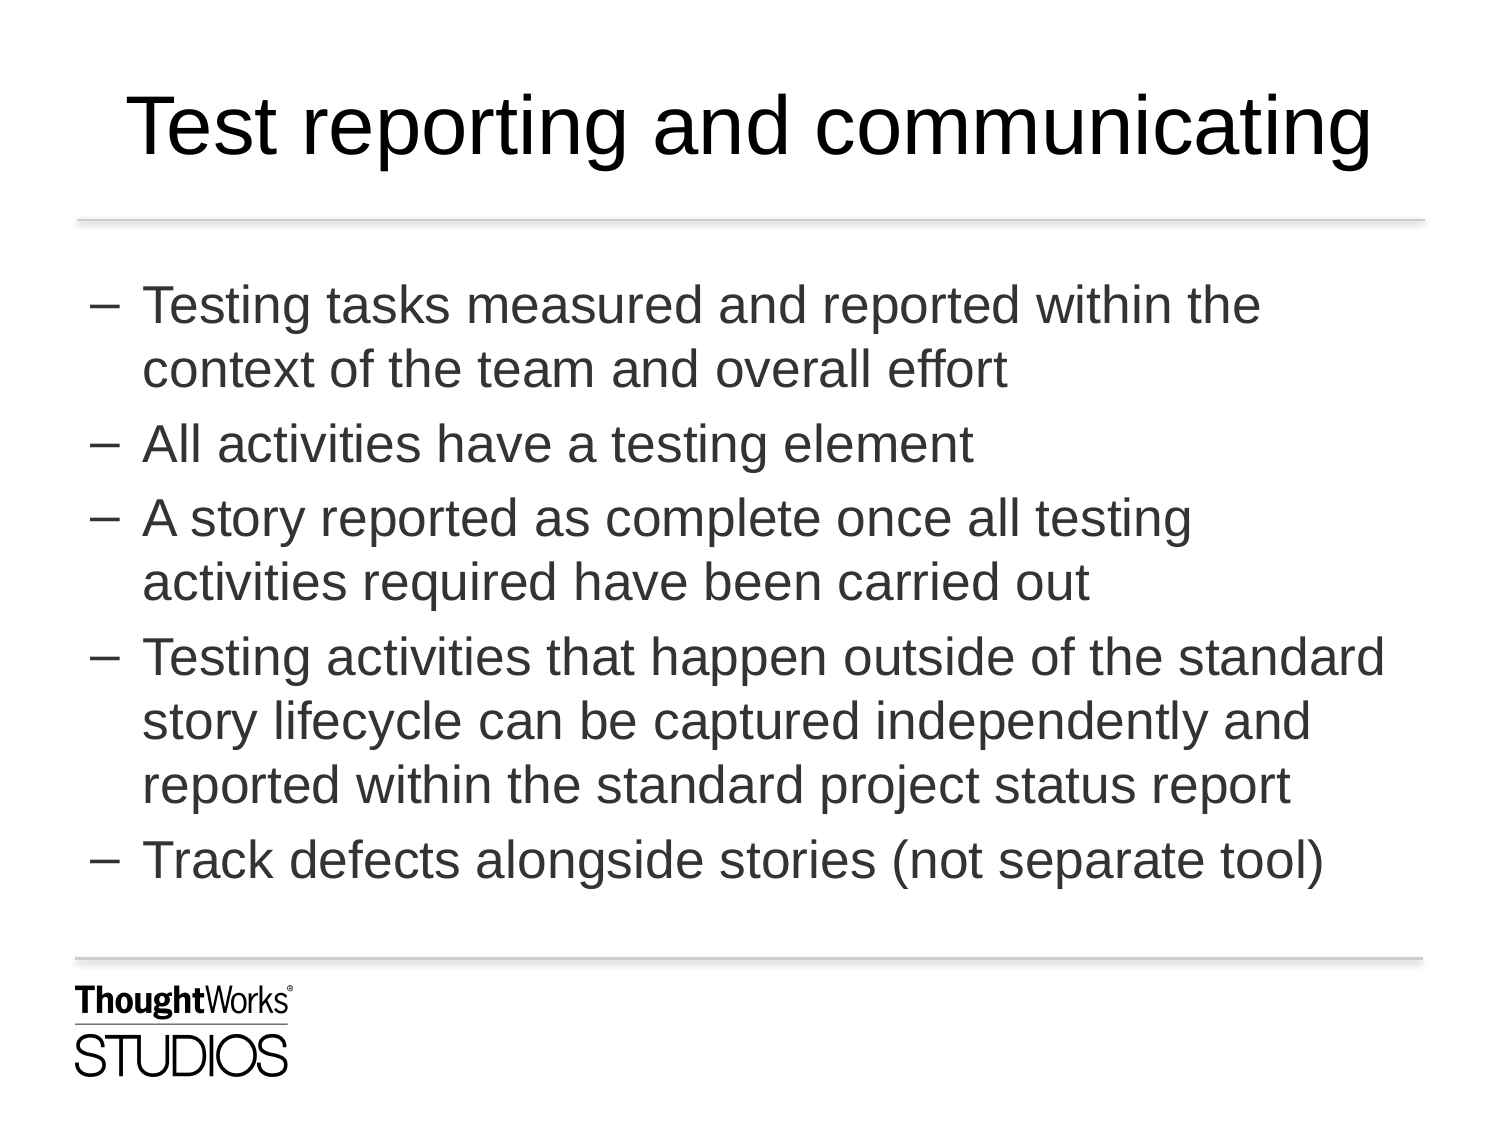

# Test reporting and communicating
Testing tasks measured and reported within the context of the team and overall effort
All activities have a testing element
A story reported as complete once all testing activities required have been carried out
Testing activities that happen outside of the standard story lifecycle can be captured independently and reported within the standard project status report
Track defects alongside stories (not separate tool)